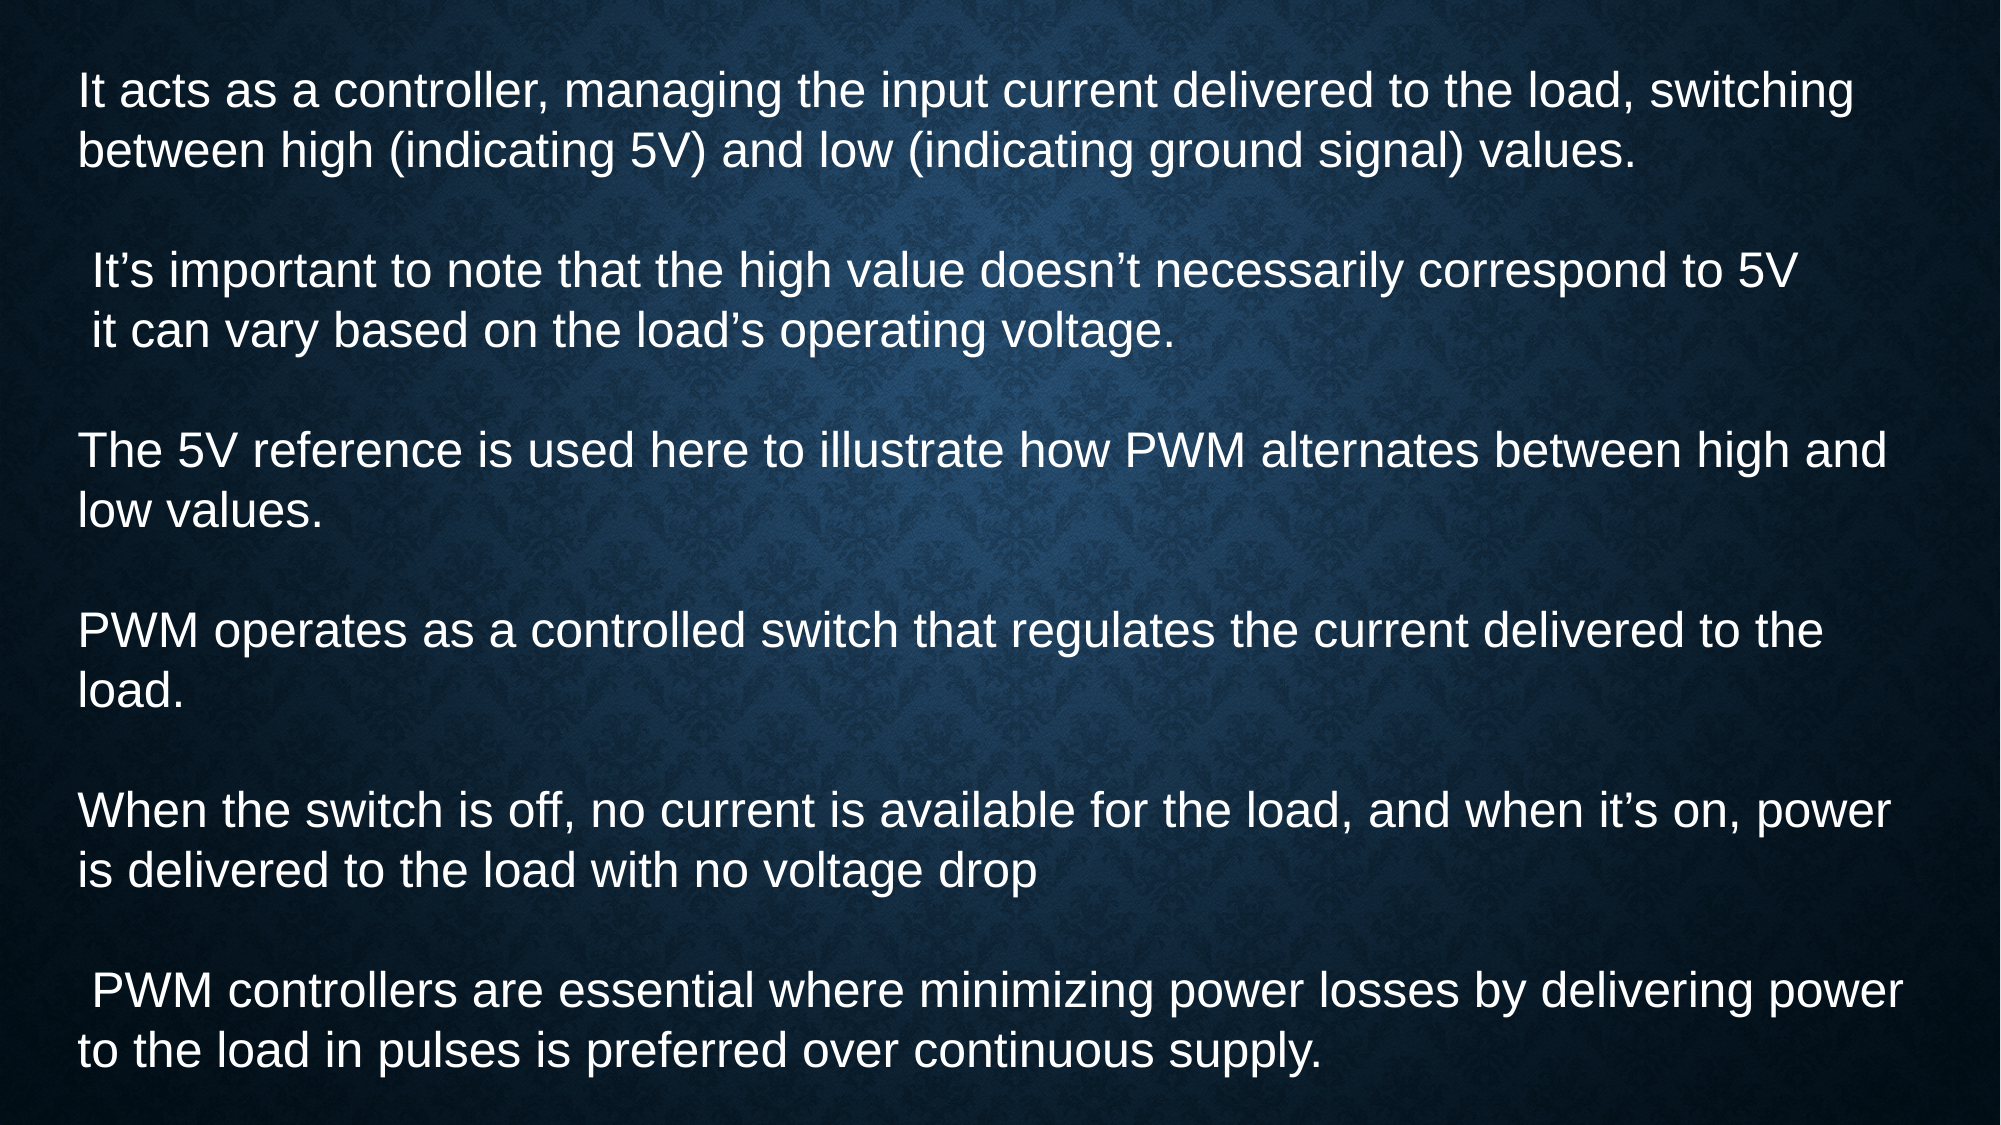

It acts as a controller, managing the input current delivered to the load, switching between high (indicating 5V) and low (indicating ground signal) values.

 It’s important to note that the high value doesn’t necessarily correspond to 5V
 it can vary based on the load’s operating voltage.

The 5V reference is used here to illustrate how PWM alternates between high and low values.

PWM operates as a controlled switch that regulates the current delivered to the load.

When the switch is off, no current is available for the load, and when it’s on, power is delivered to the load with no voltage drop

 PWM controllers are essential where minimizing power losses by delivering power
to the load in pulses is preferred over continuous supply.